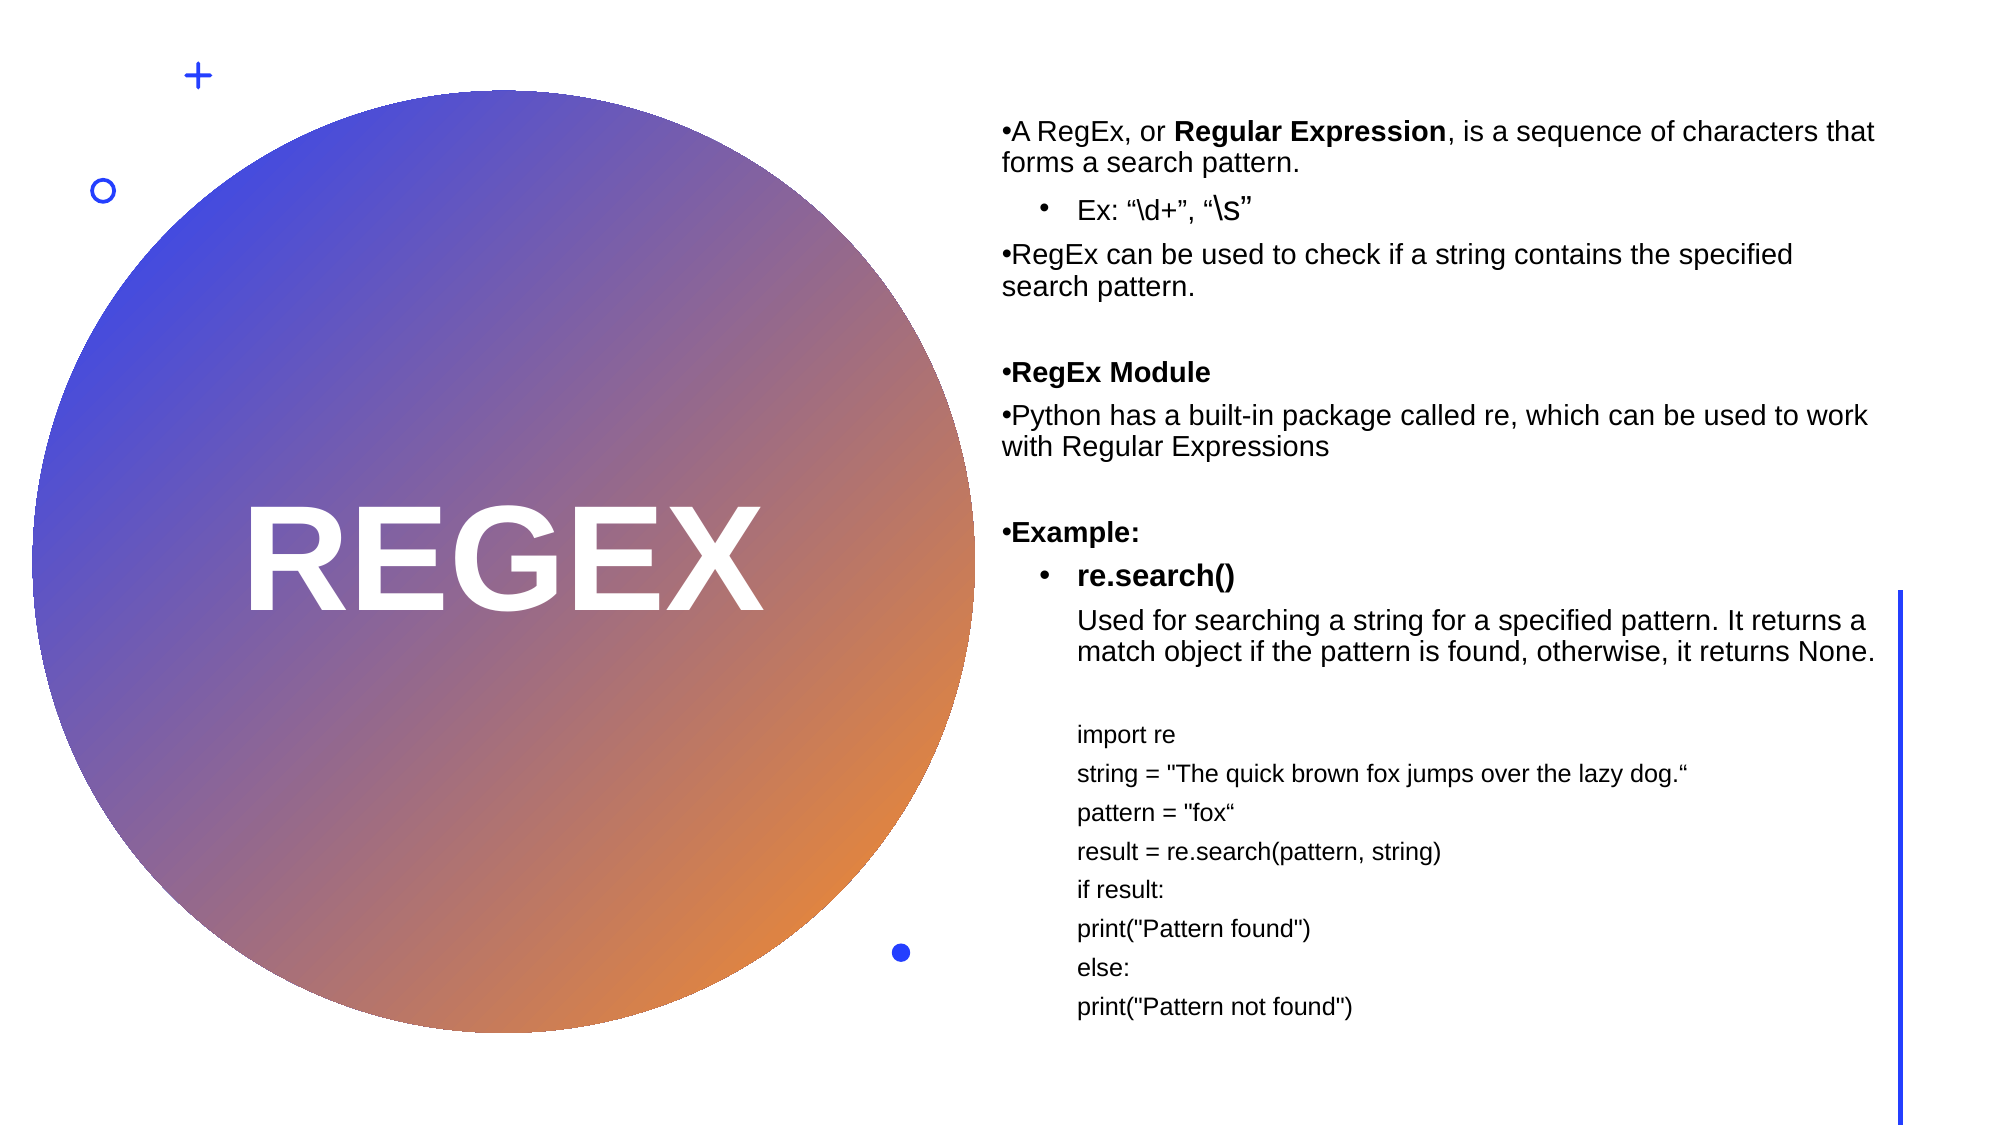

A RegEx, or Regular Expression, is a sequence of characters that forms a search pattern.
Ex: “\d+”, “\s”
RegEx can be used to check if a string contains the specified search pattern.

RegEx Module
Python has a built-in package called re, which can be used to work with Regular Expressions

Example:
re.search()
Used for searching a string for a specified pattern. It returns a match object if the pattern is found, otherwise, it returns None.

import re
string = "The quick brown fox jumps over the lazy dog.“
pattern = "fox“
result = re.search(pattern, string)
if result:
	print("Pattern found")
else:
	print("Pattern not found")

# Regex